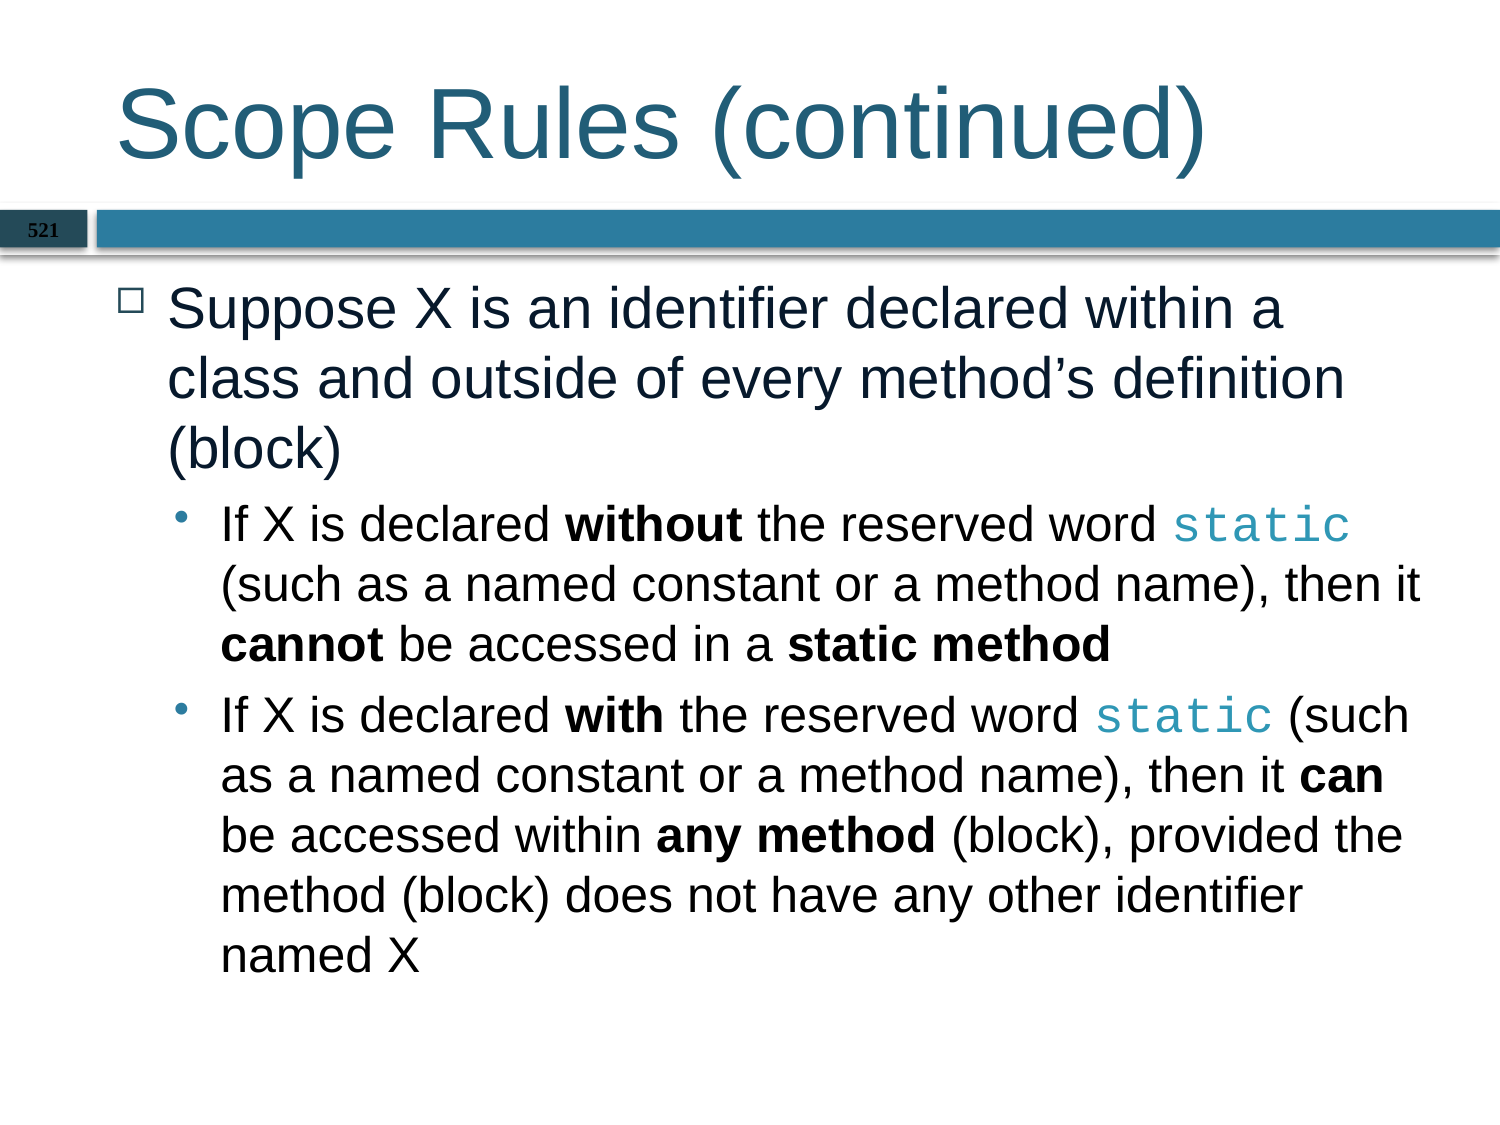

# Scope Rules (continued)
521
Suppose X is an identifier declared within a class and outside of every method’s definition (block)
If X is declared without the reserved word static (such as a named constant or a method name), then it cannot be accessed in a static method
If X is declared with the reserved word static (such as a named constant or a method name), then it can be accessed within any method (block), provided the method (block) does not have any other identifier named X